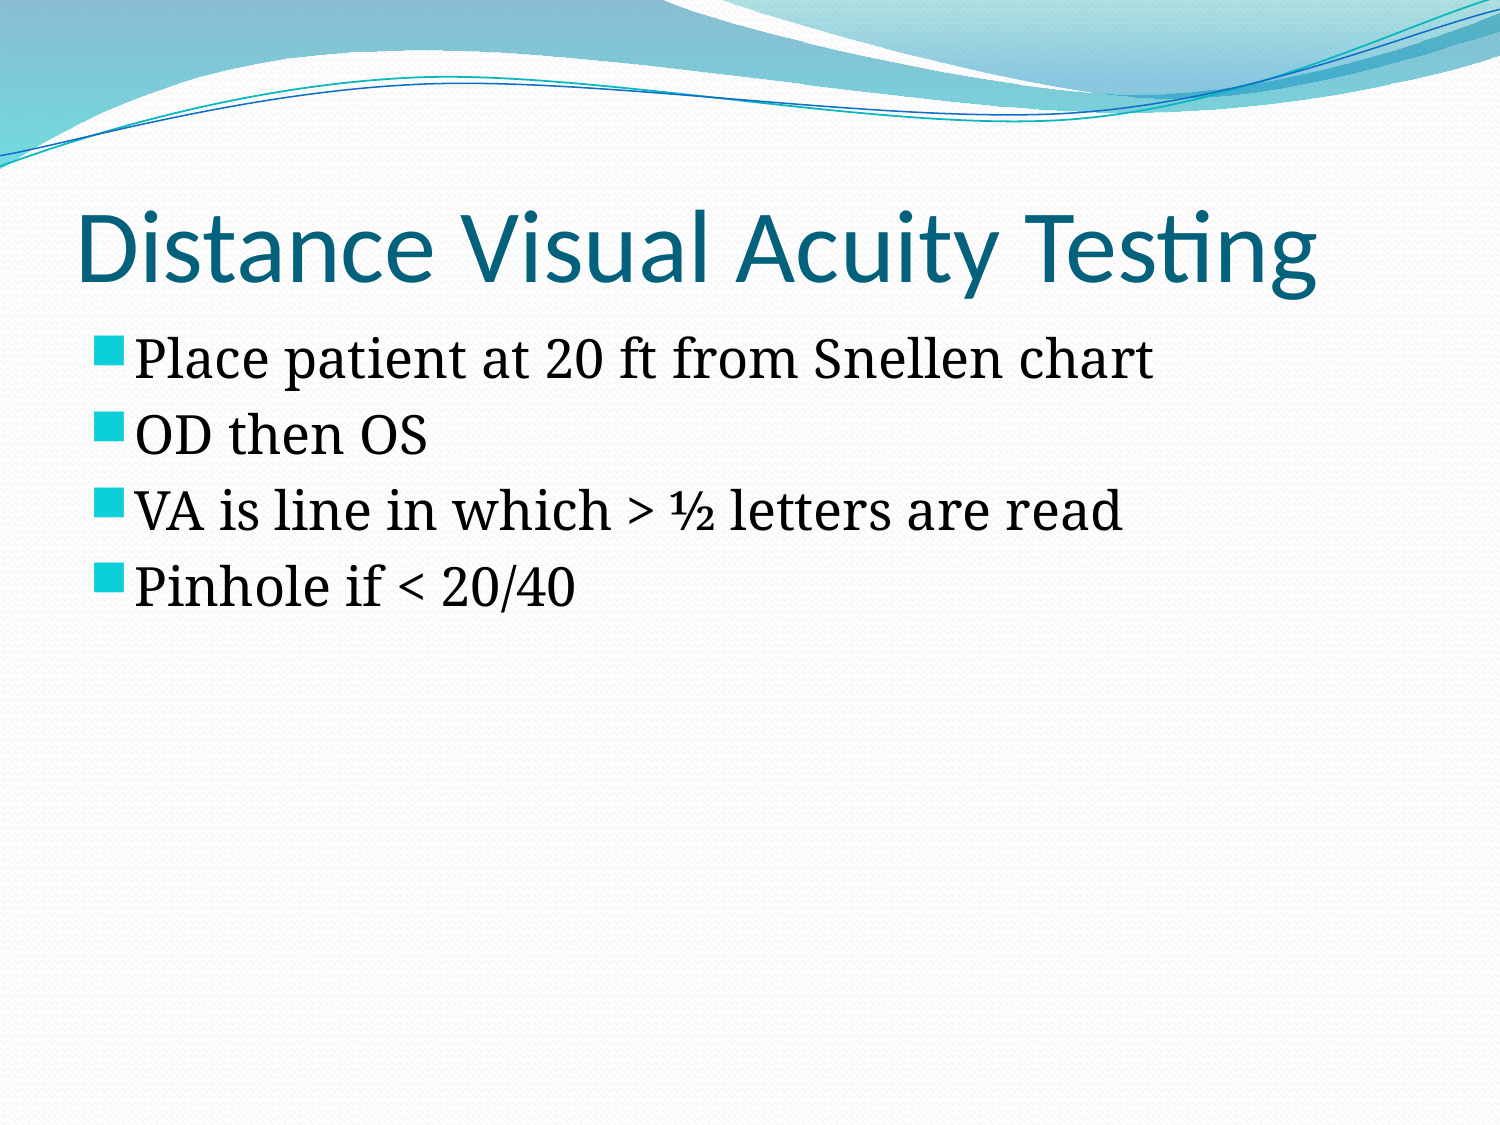

# Distance Visual Acuity Testing
Place patient at 20 ft from Snellen chart
OD then OS
VA is line in which > ½ letters are read
Pinhole if < 20/40